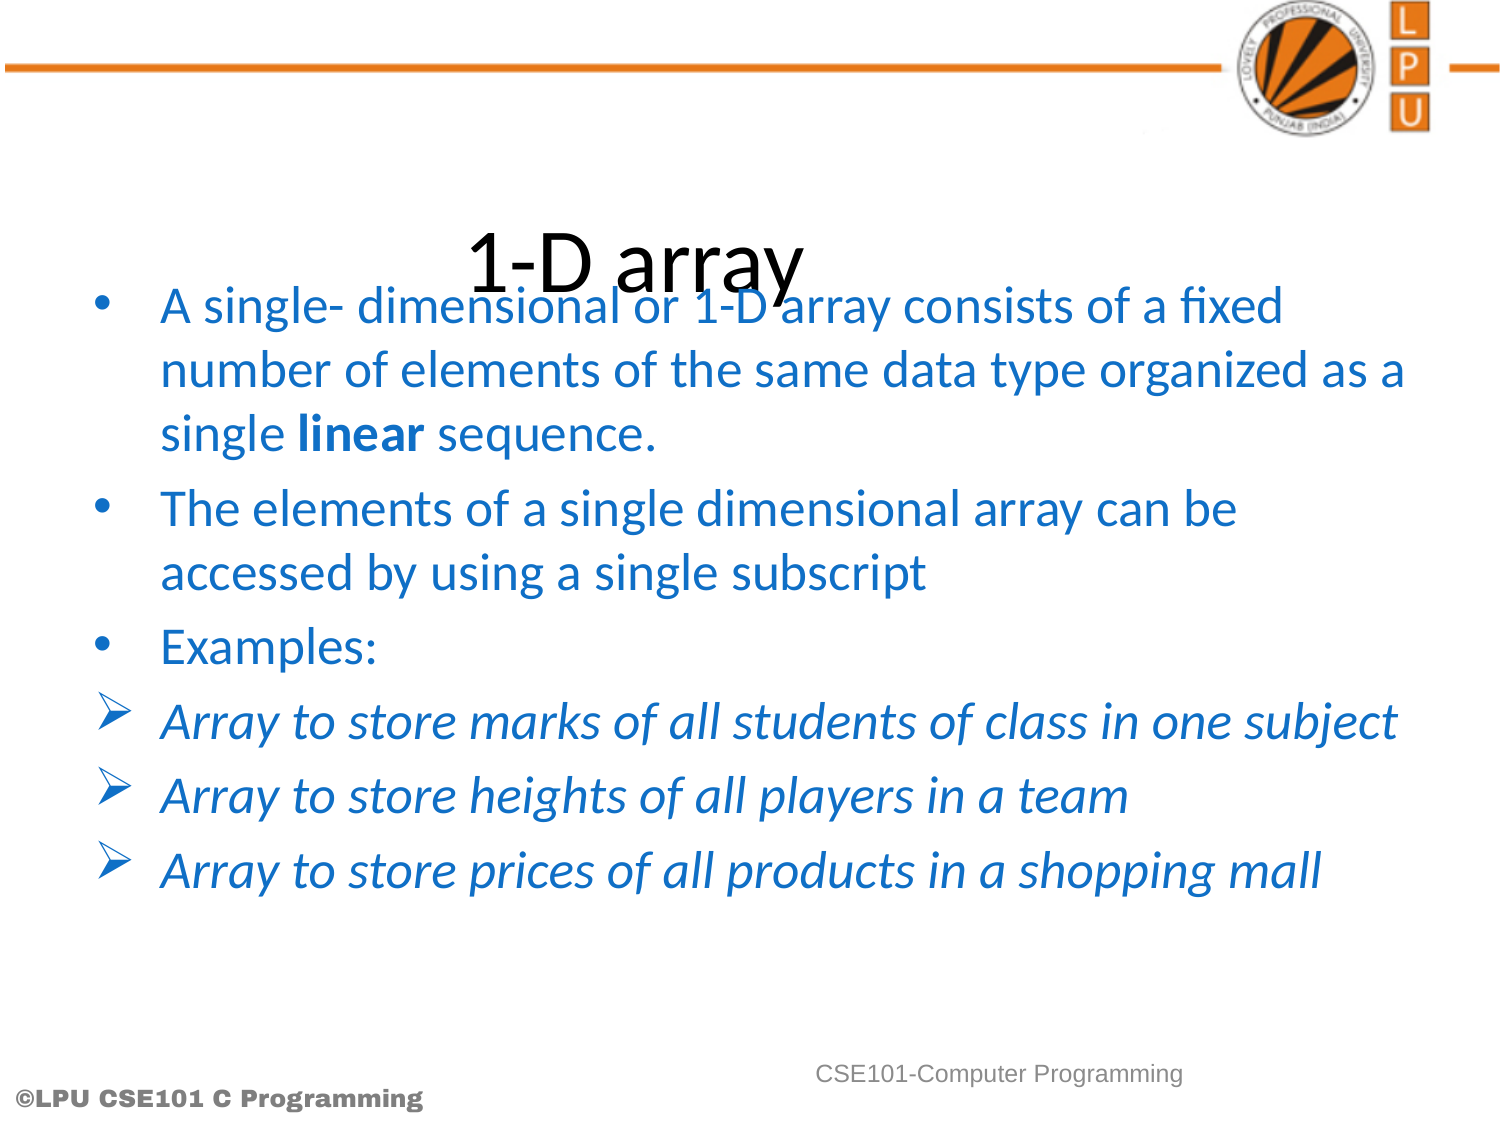

# 1-D array
A single- dimensional or 1-D array consists of a fixed number of elements of the same data type organized as a single linear sequence.
The elements of a single dimensional array can be accessed by using a single subscript
Examples:
Array to store marks of all students of class in one subject
Array to store heights of all players in a team
Array to store prices of all products in a shopping mall

CSE101-Computer Programming